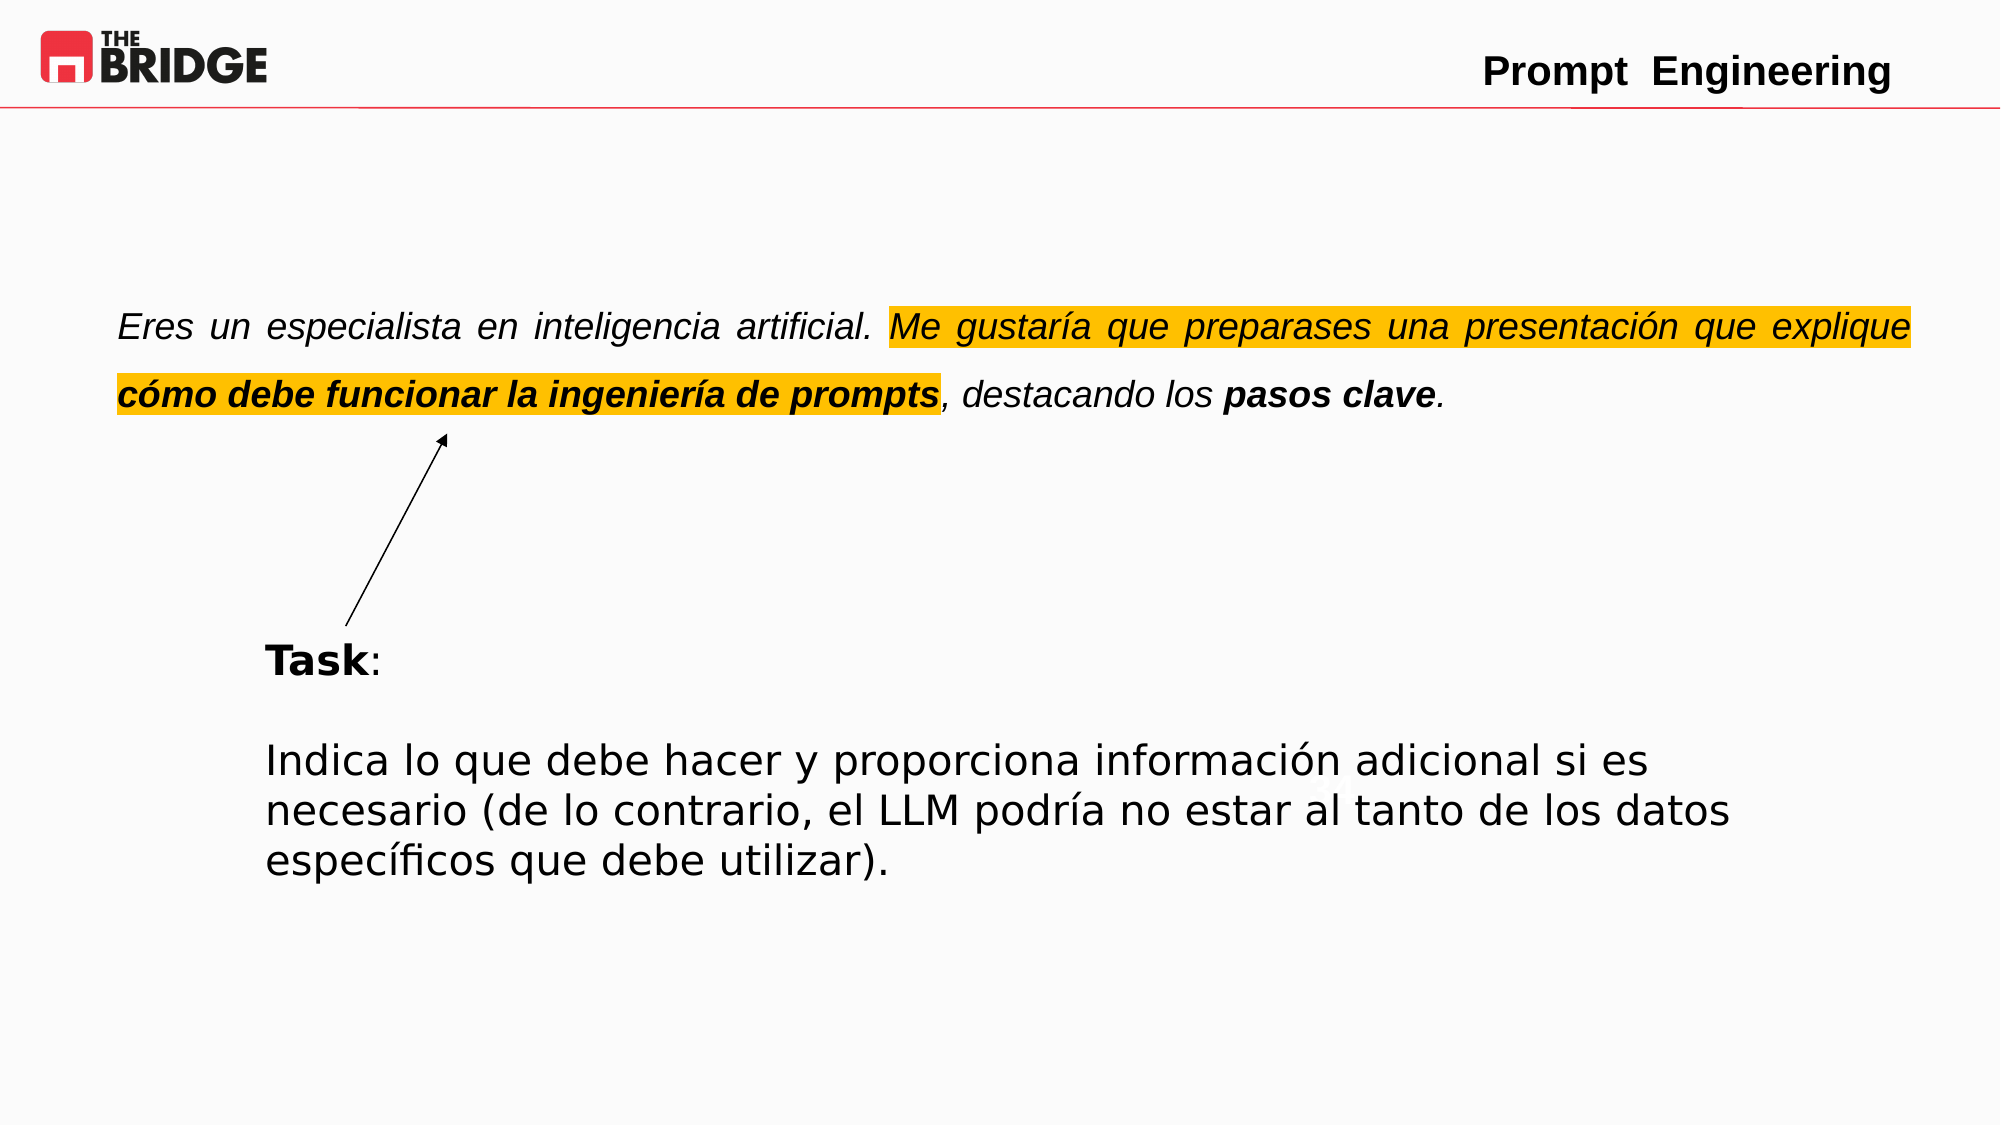

Prompt  Engineering

Eres un especialista en inteligencia artificial. Me gustaría que preparases una presentación que explique cómo debe funcionar la ingeniería de prompts, destacando los pasos clave.

Task:

Indica lo que debe hacer y proporciona información adicional si es necesario (de lo contrario, el LLM podría no estar al tanto de los datos específicos que debe utilizar).
34.